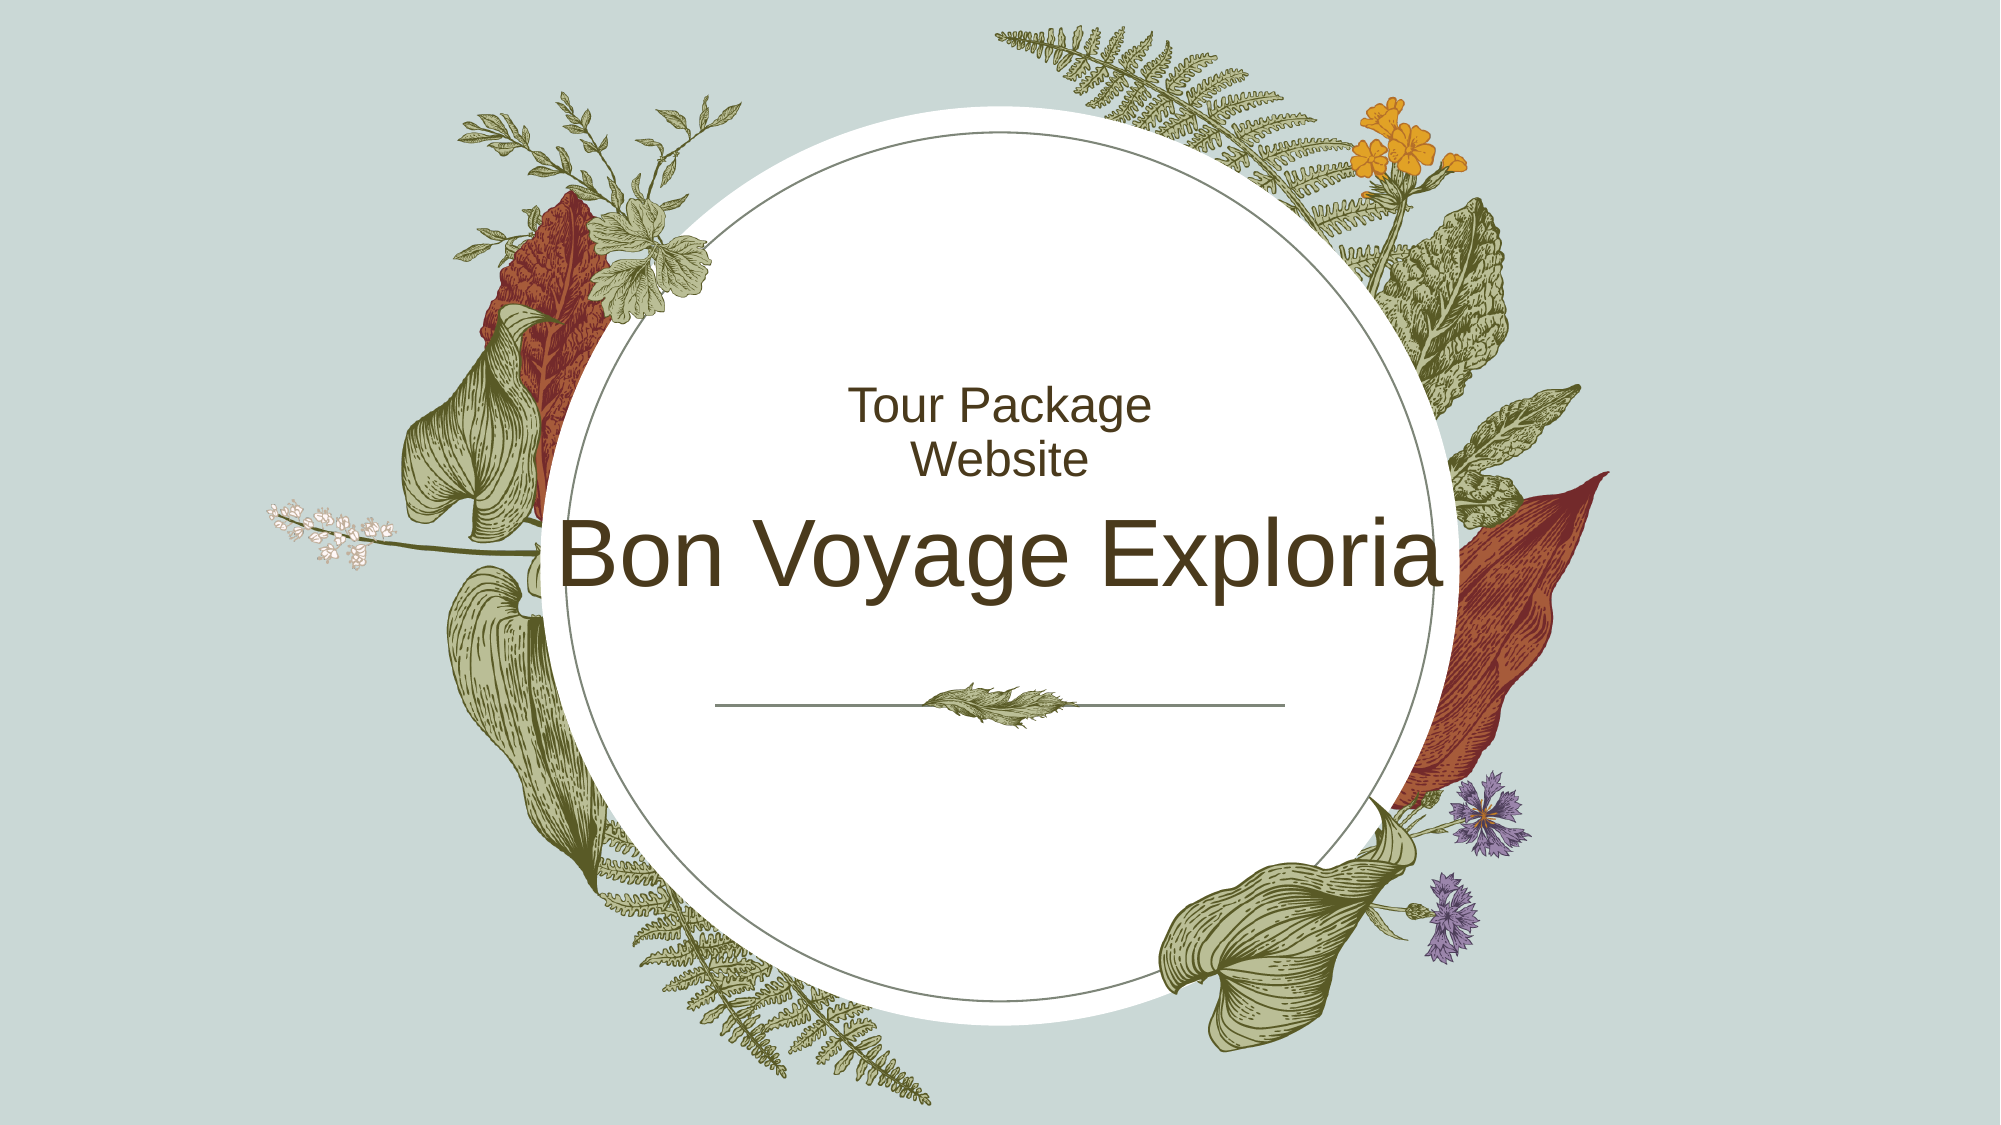

Tour Package Website
# Bon Voyage Exploria